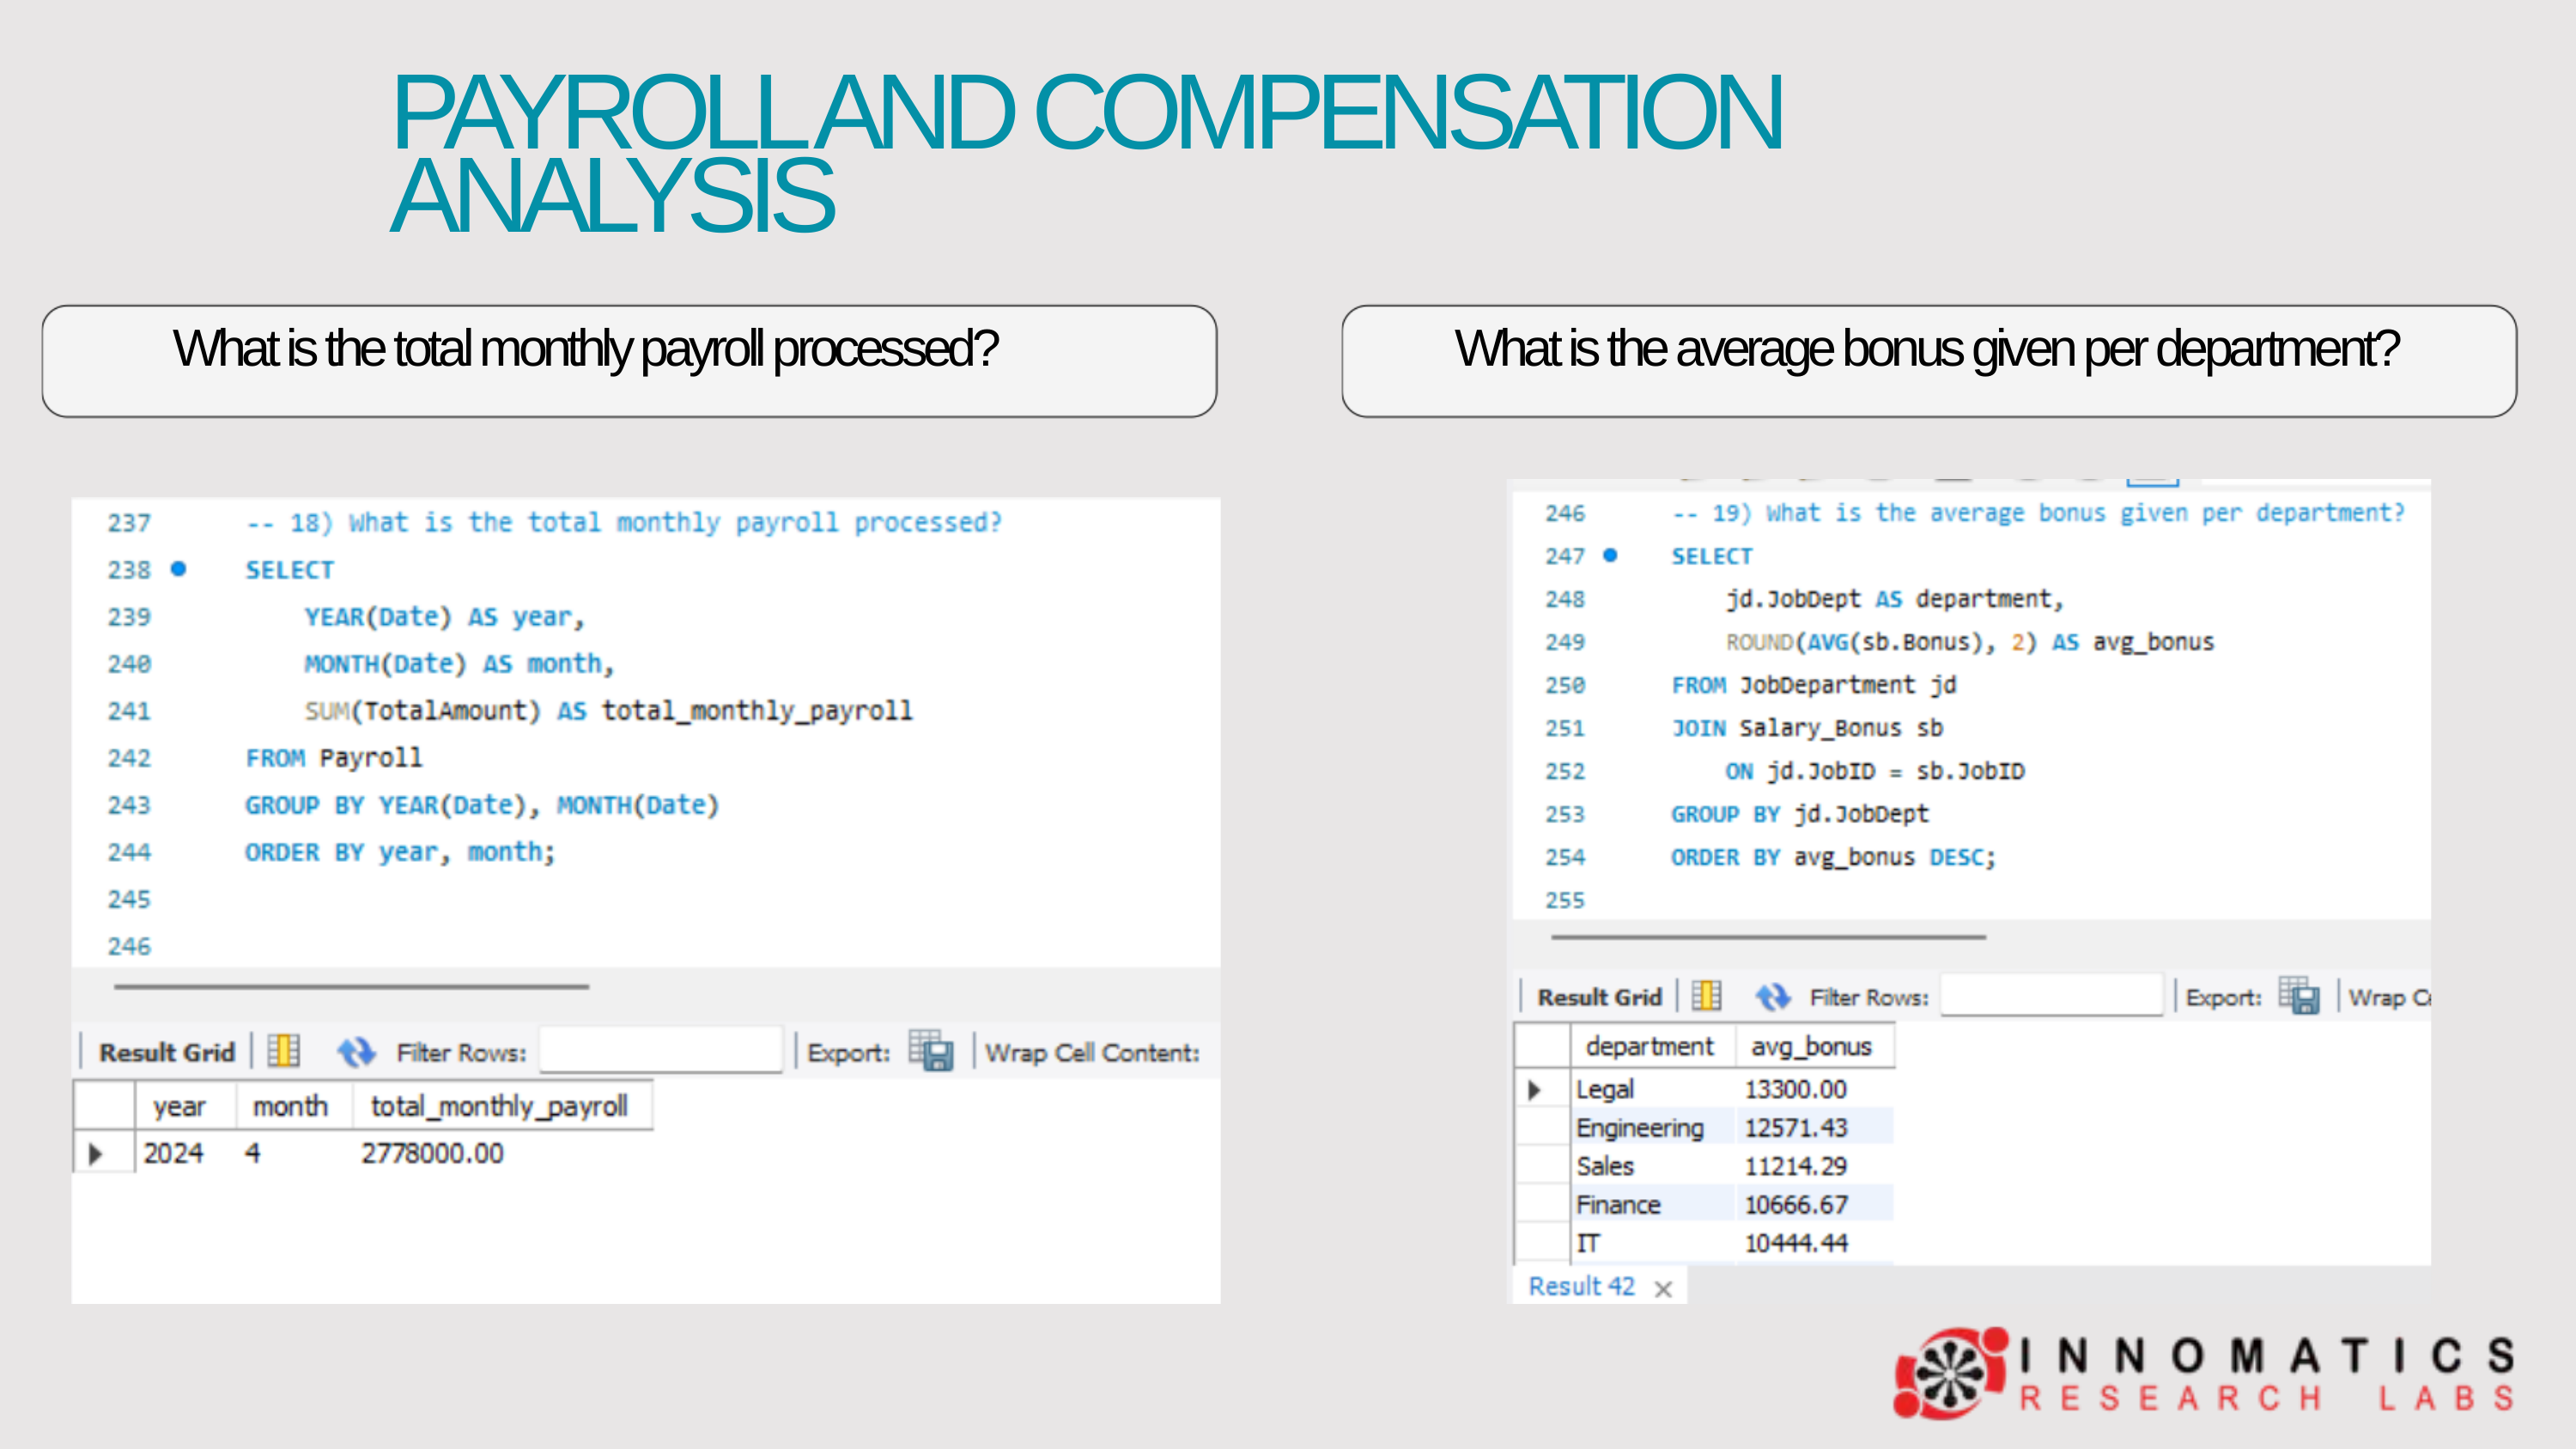

PAYROLL AND COMPENSATION ANALYSIS

What is the total monthly payroll processed?
What is the average bonus given per department?